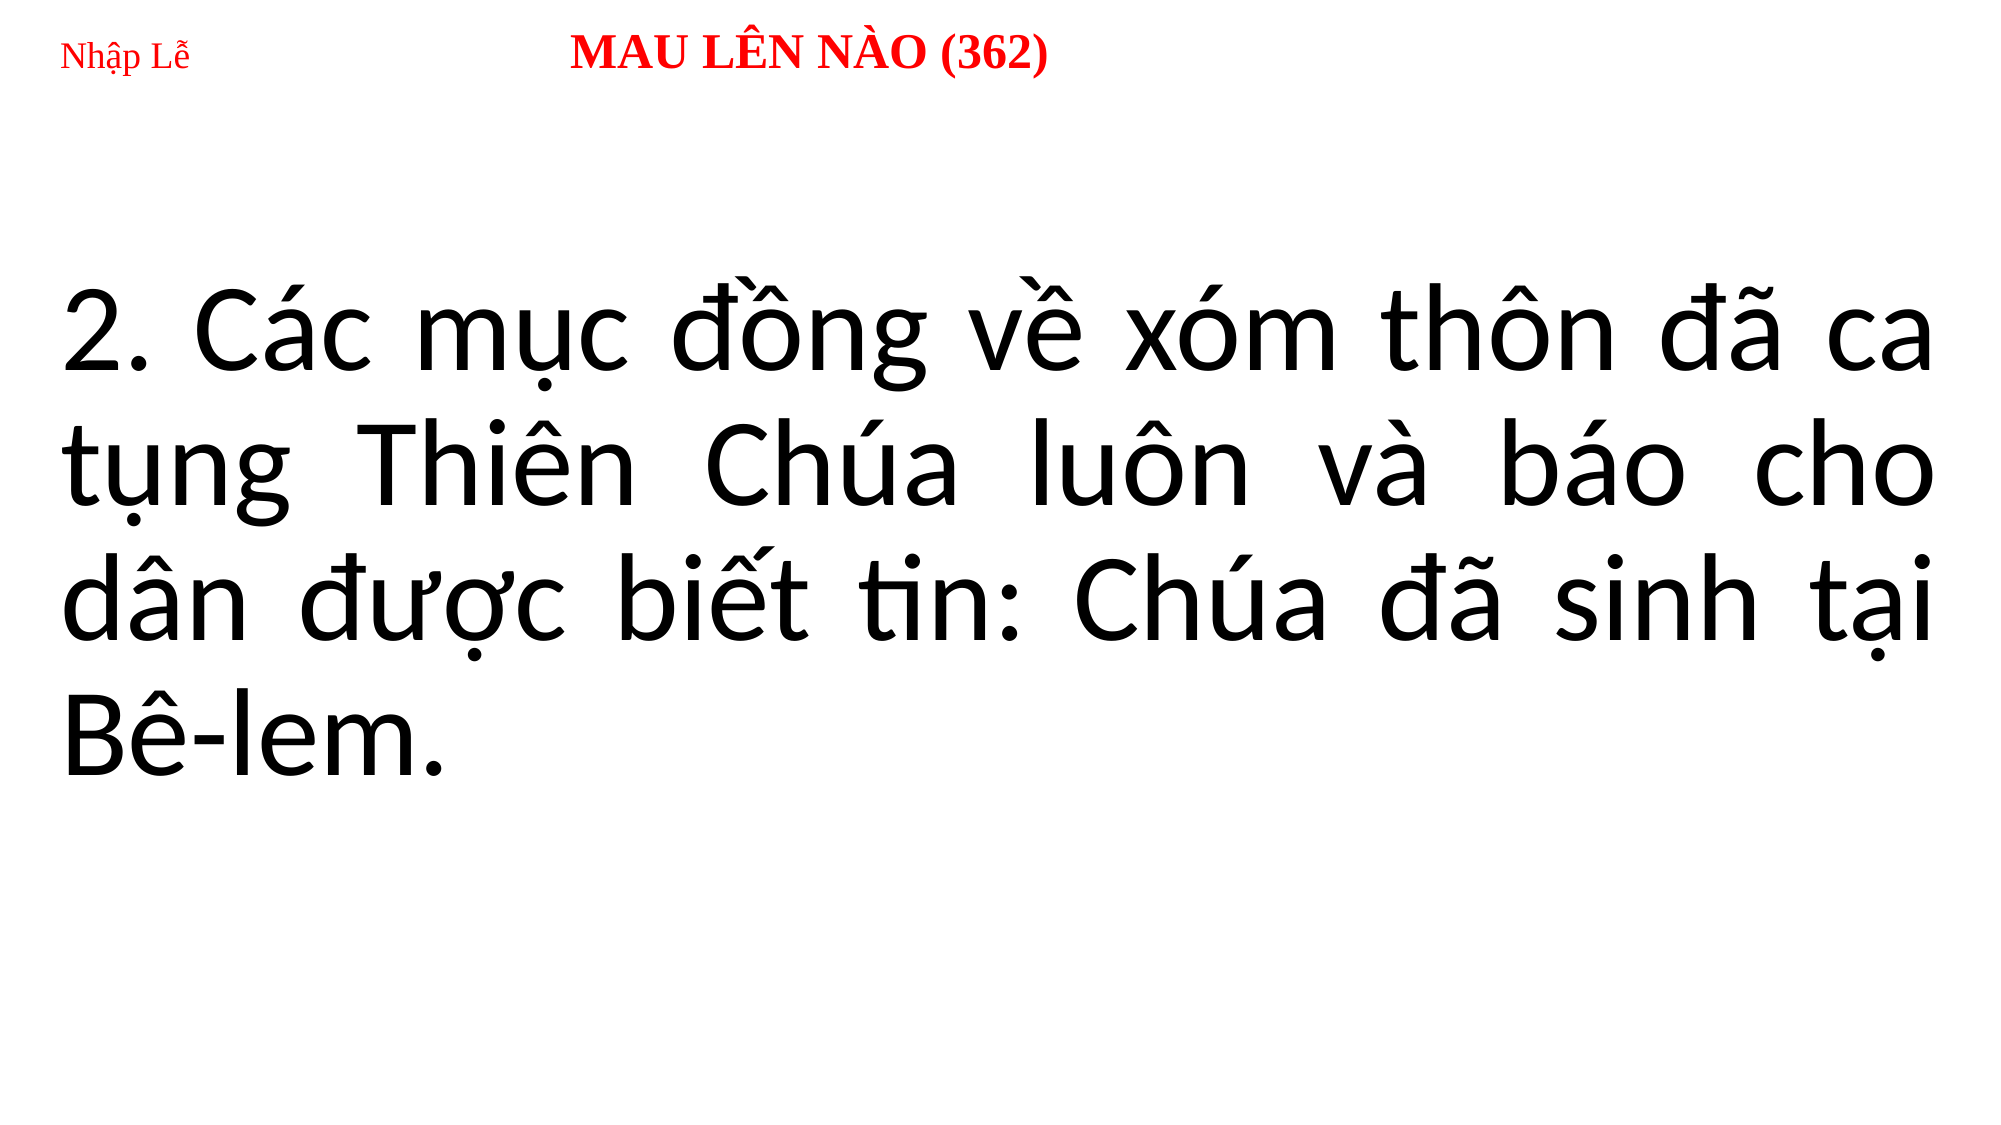

# Nhập Lễ                                        MAU LÊN NÀO (362)
2. Các mục đồng về xóm thôn đã ca tụng Thiên Chúa luôn và báo cho dân được biết tin: Chúa đã sinh tại Bê-lem.